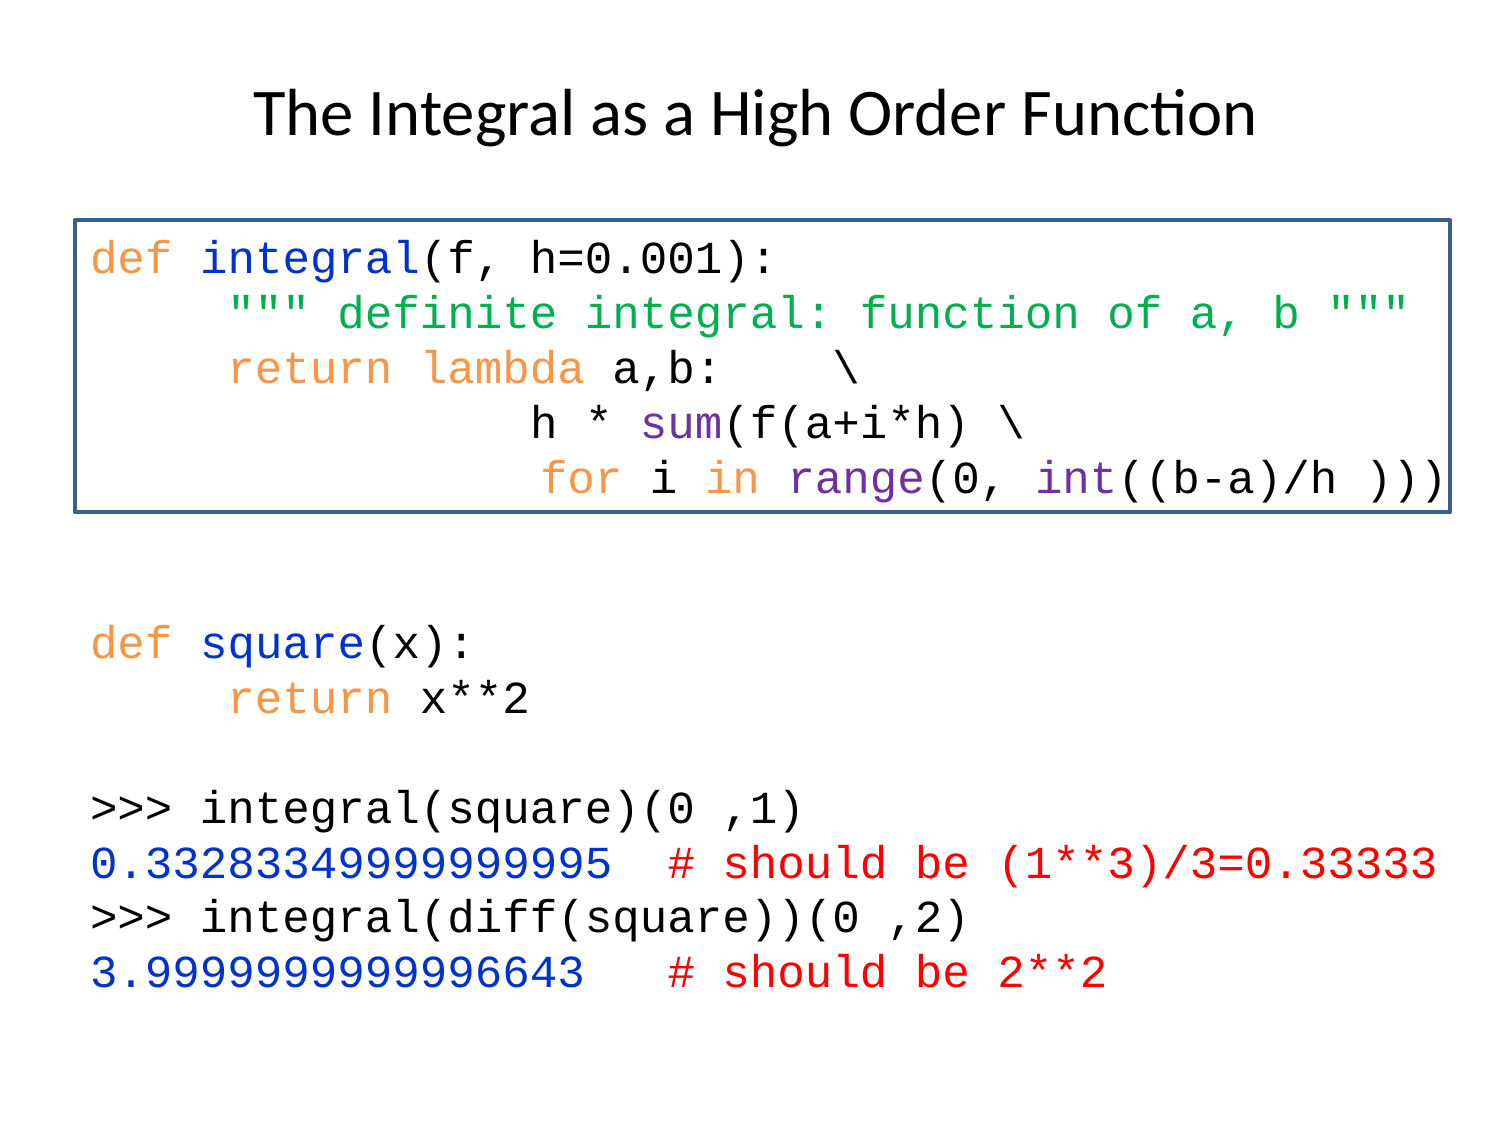

# The Integral as a High Order Function
def integral(f, h=0.001):
     """ definite integral: function of a, b """
     return lambda a,b:    \
                h * sum(f(a+i*h) \
			for i in range(0, int((b-a)/h )))

def square(x):
     return x**2

>>> integral(square)(0 ,1)
0.33283349999999995  # should be (1**3)/3=0.33333
>>> integral(diff(square))(0 ,2)
3.9999999999996643   # should be 2**2